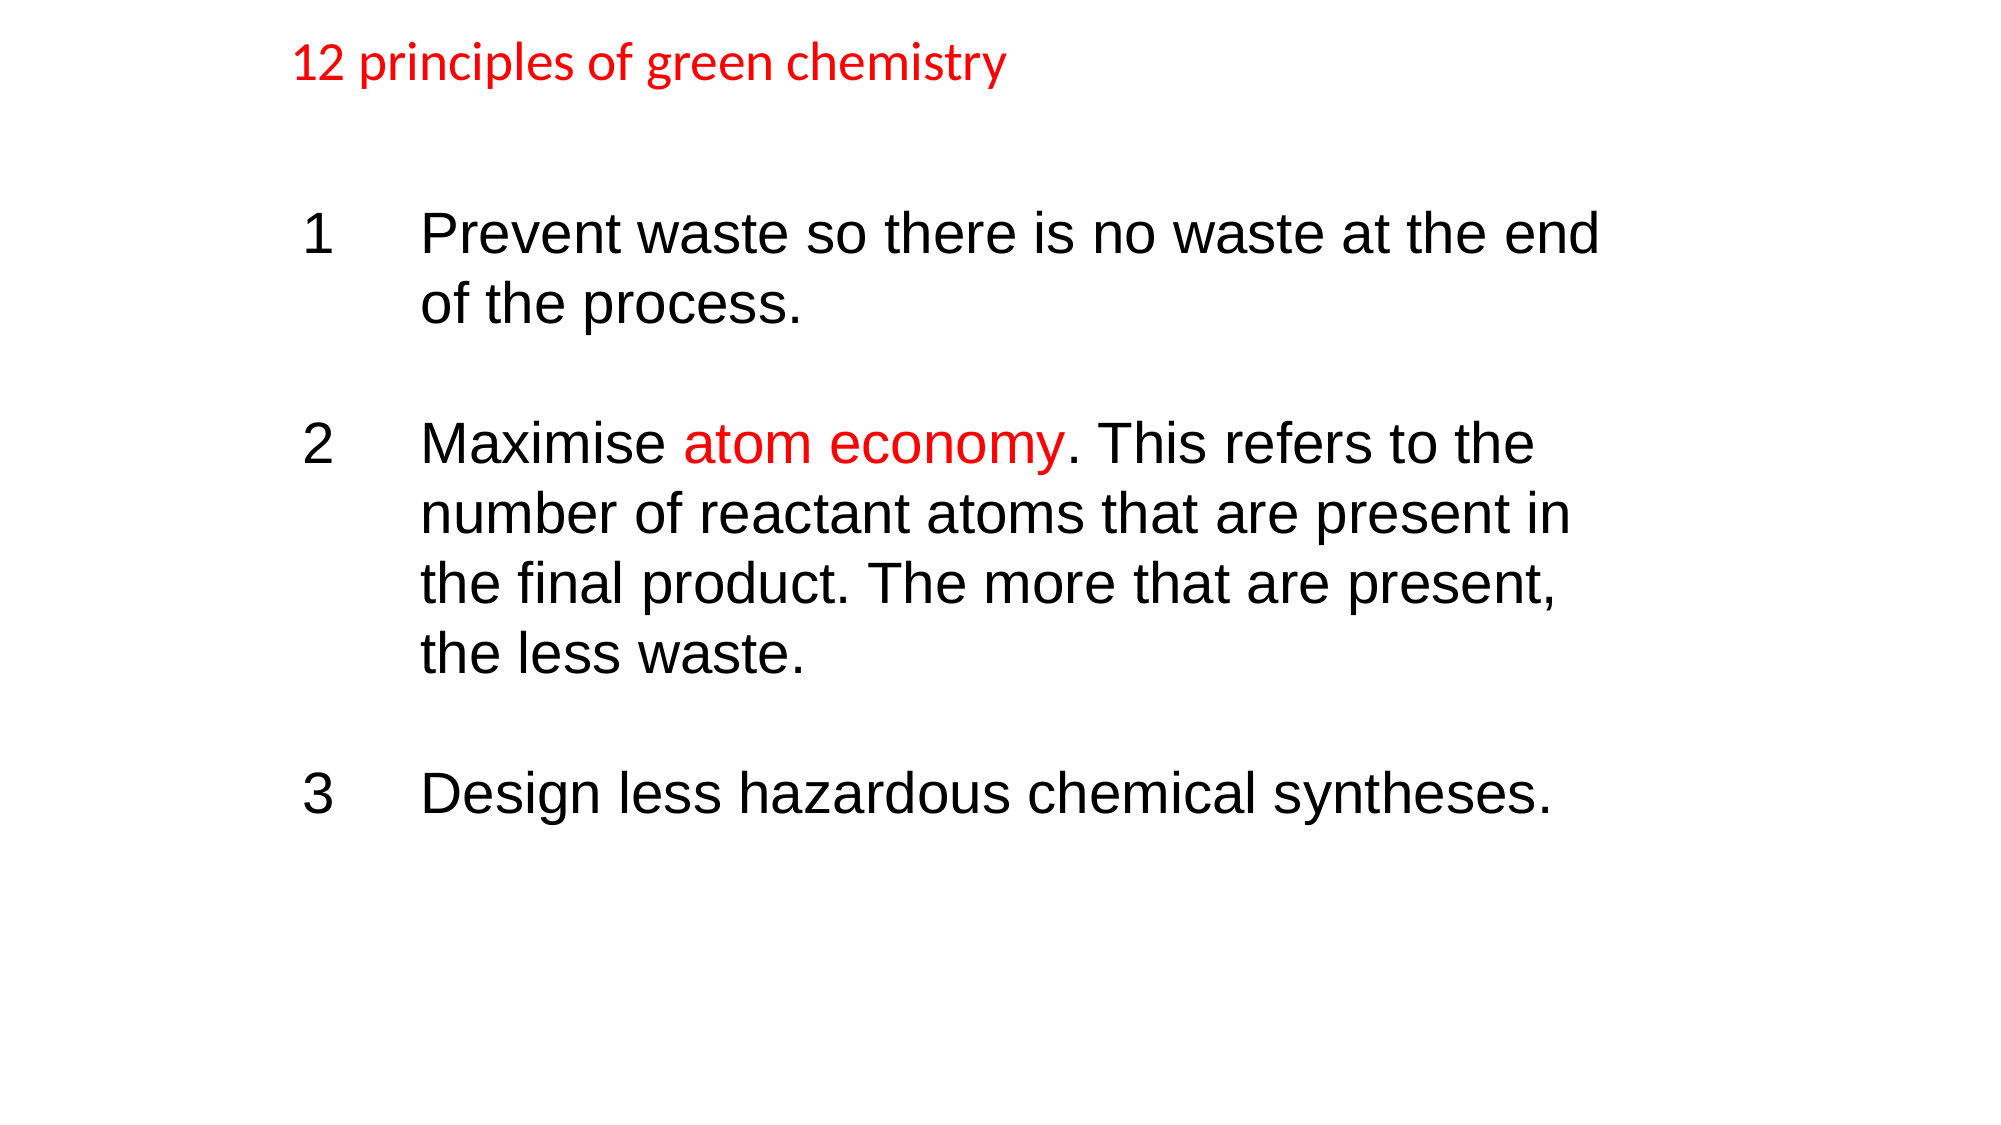

# 12 principles of green chemistry
1	Prevent waste so there is no waste at the end 	of the process.

2	Maximise atom economy. This refers to the 	number of reactant atoms that are present in 	the final product. The more that are present, 	the less waste.

3	Design less hazardous chemical syntheses.